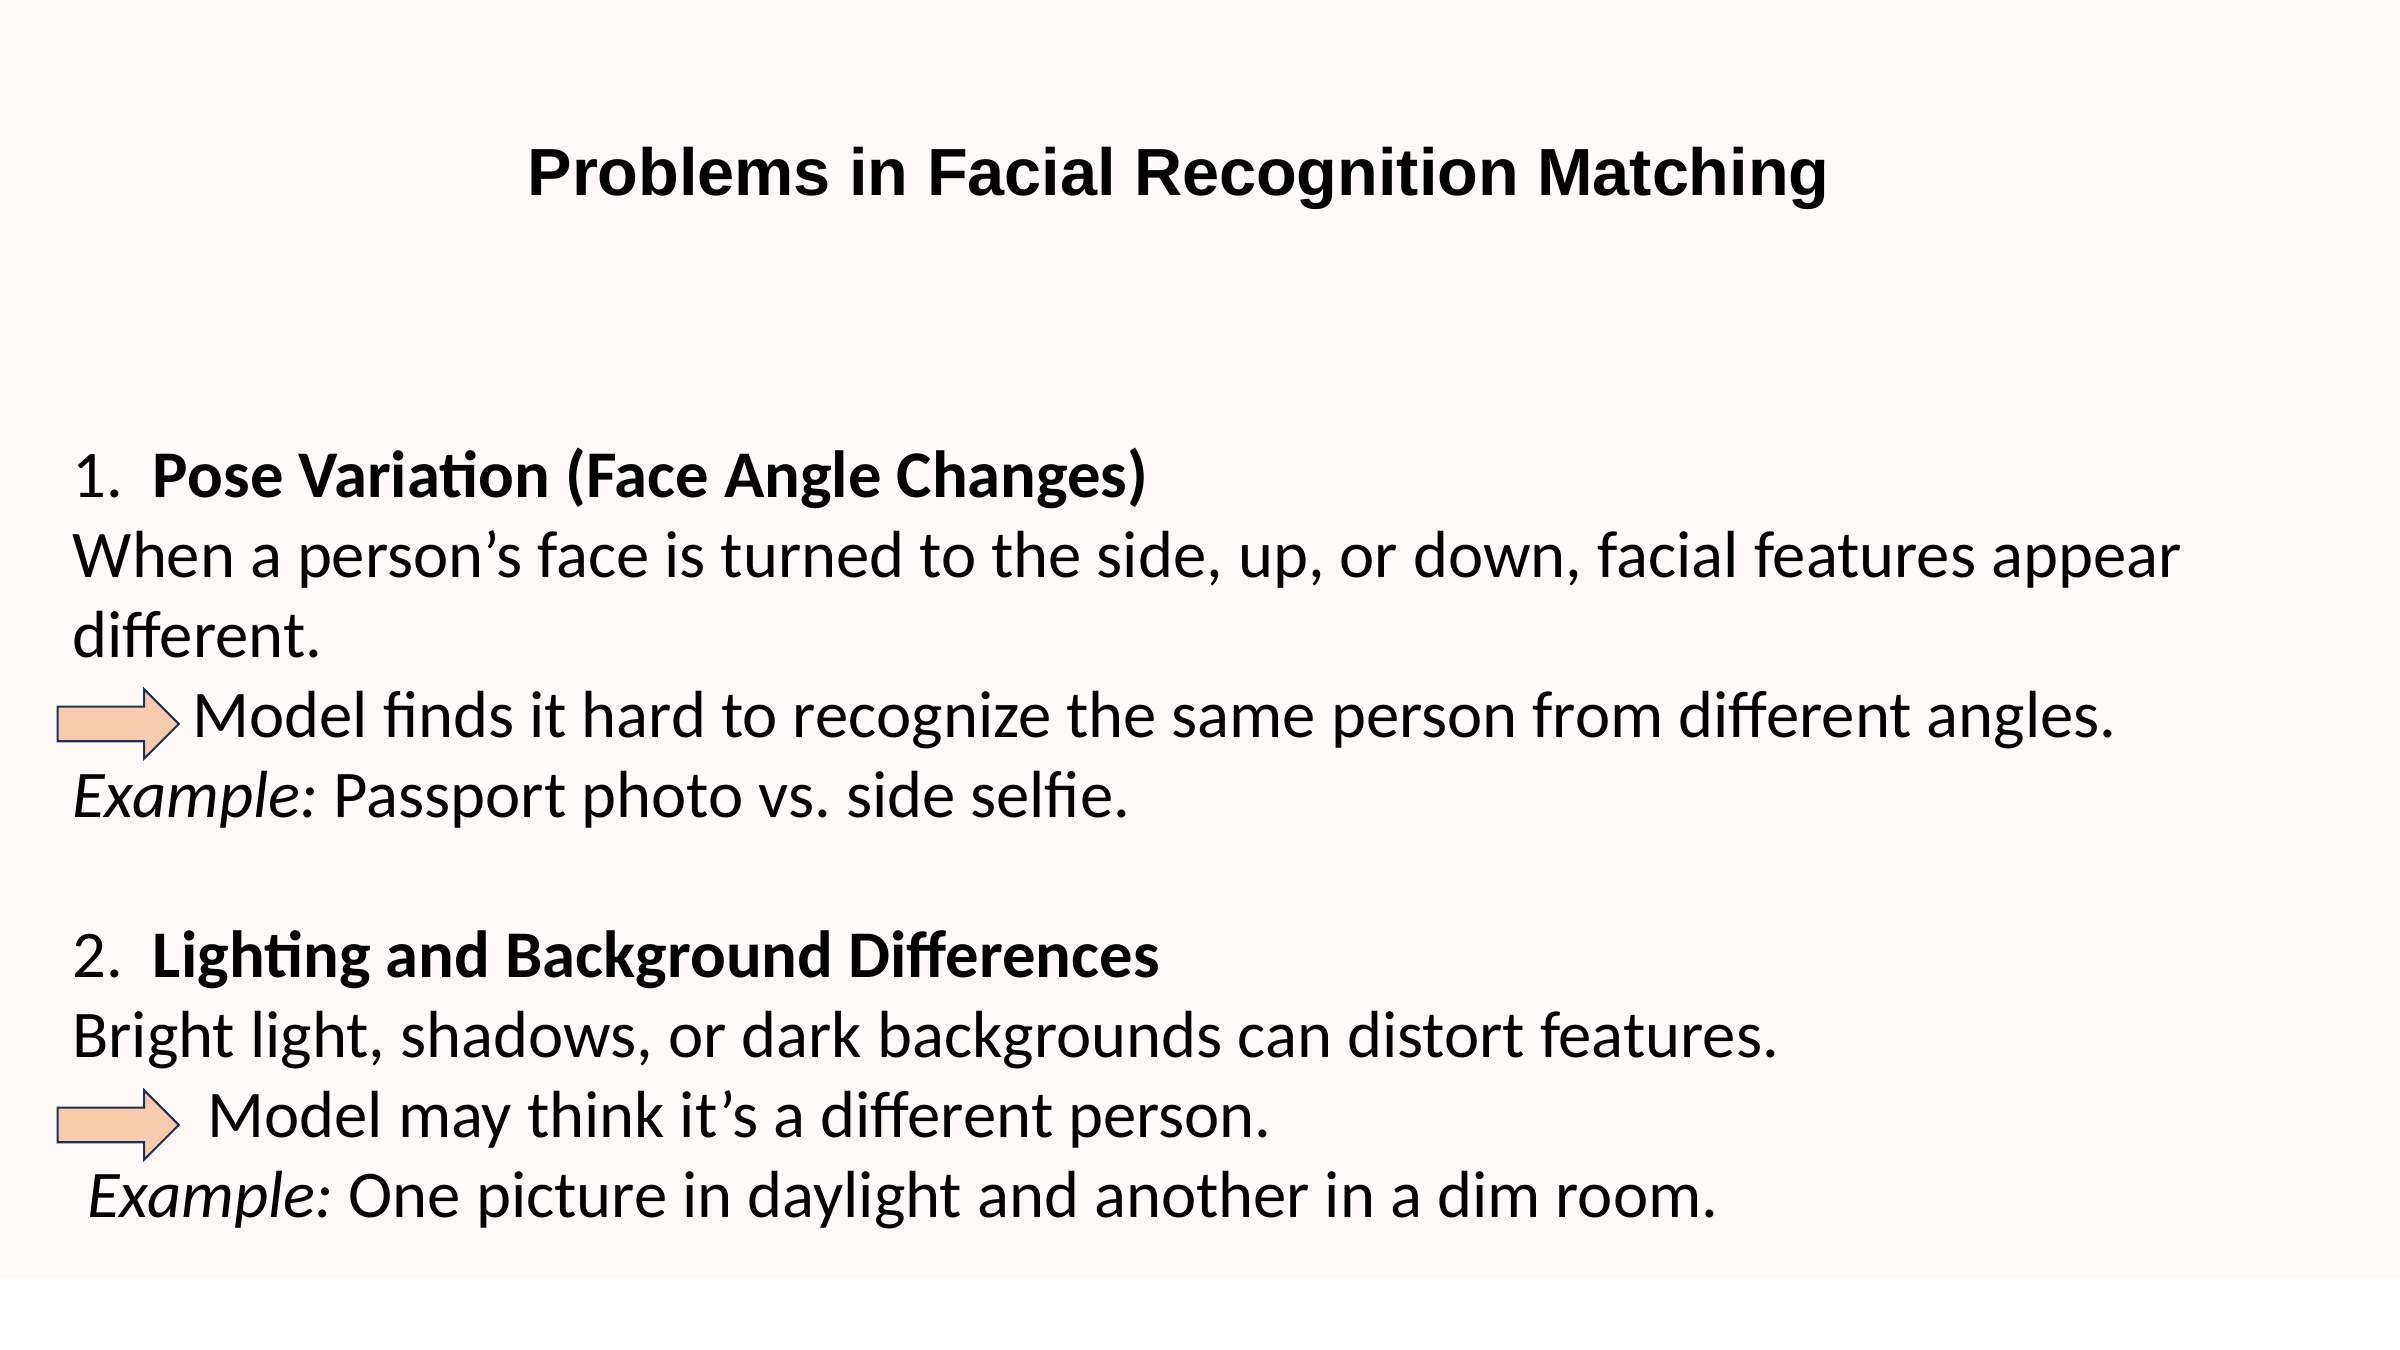

Problems in Facial Recognition Matching
1.  Pose Variation (Face Angle Changes)
When a person’s face is turned to the side, up, or down, facial features appear different.
        Model finds it hard to recognize the same person from different angles.
Example: Passport photo vs. side selfie.
2.  Lighting and Background Differences
Bright light, shadows, or dark backgrounds can distort features.
         Model may think it’s a different person.
 Example: One picture in daylight and another in a dim room.